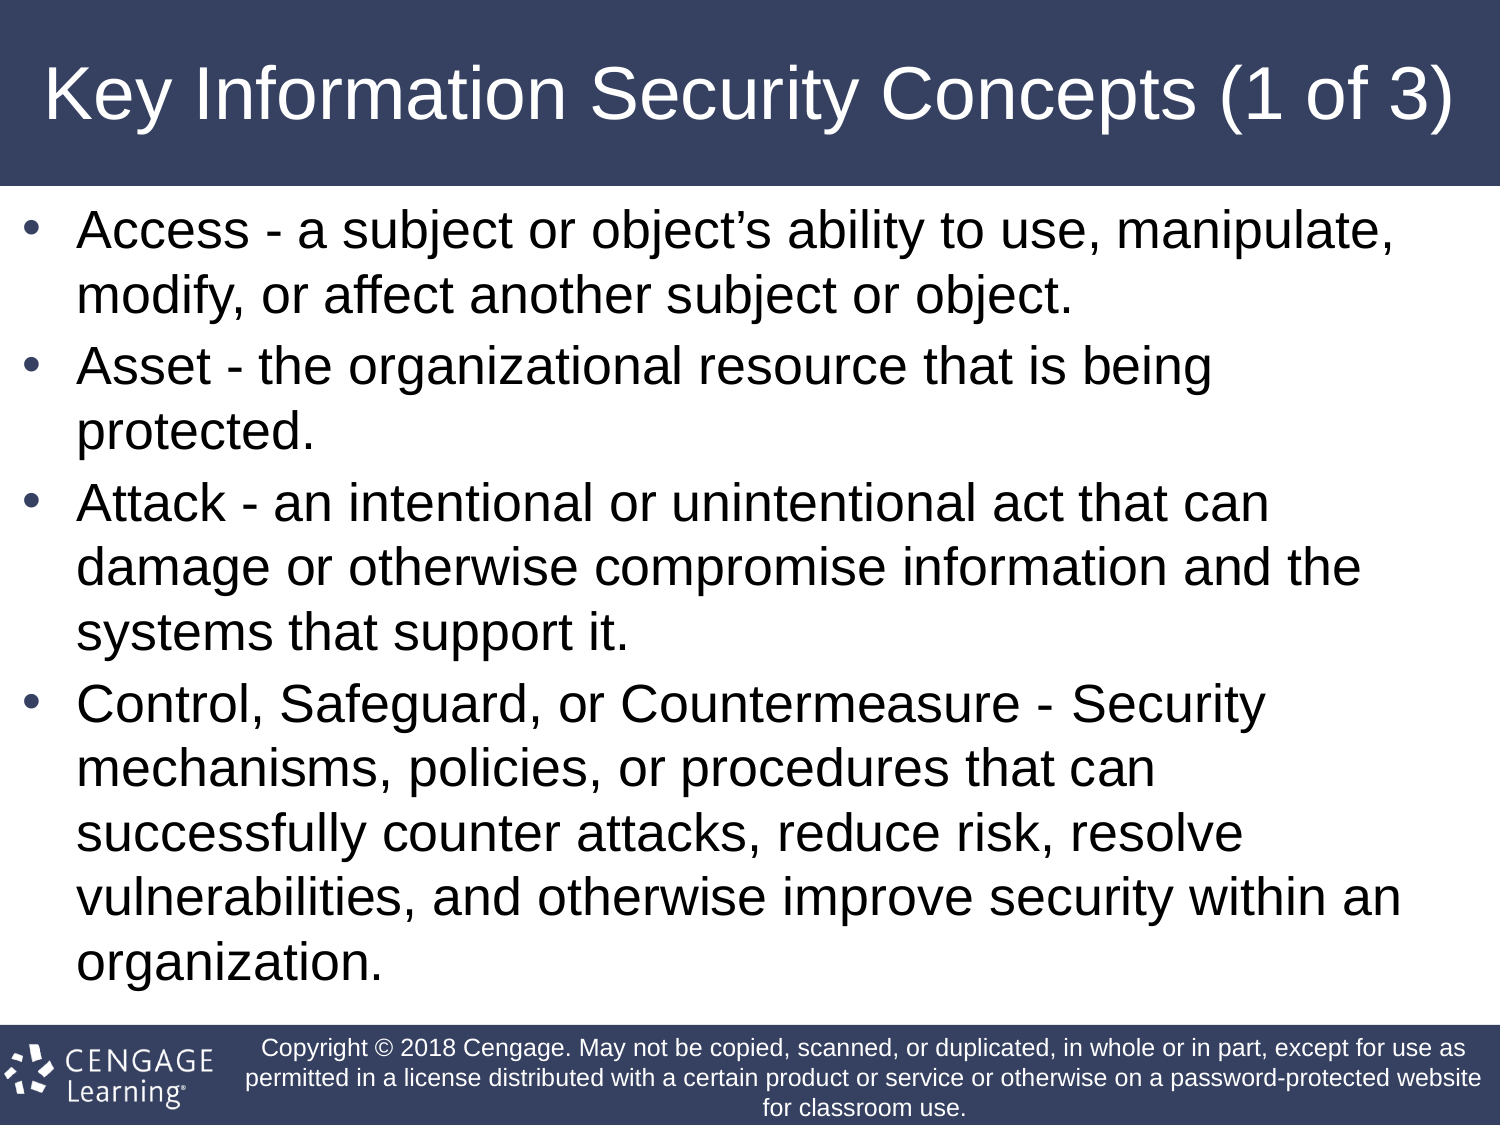

# Key Information Security Concepts (1 of 3)
Access - a subject or object’s ability to use, manipulate, modify, or affect another subject or object.
Asset - the organizational resource that is being protected.
Attack - an intentional or unintentional act that can damage or otherwise compromise information and the systems that support it.
Control, Safeguard, or Countermeasure - Security mechanisms, policies, or procedures that can successfully counter attacks, reduce risk, resolve vulnerabilities, and otherwise improve security within an organization.